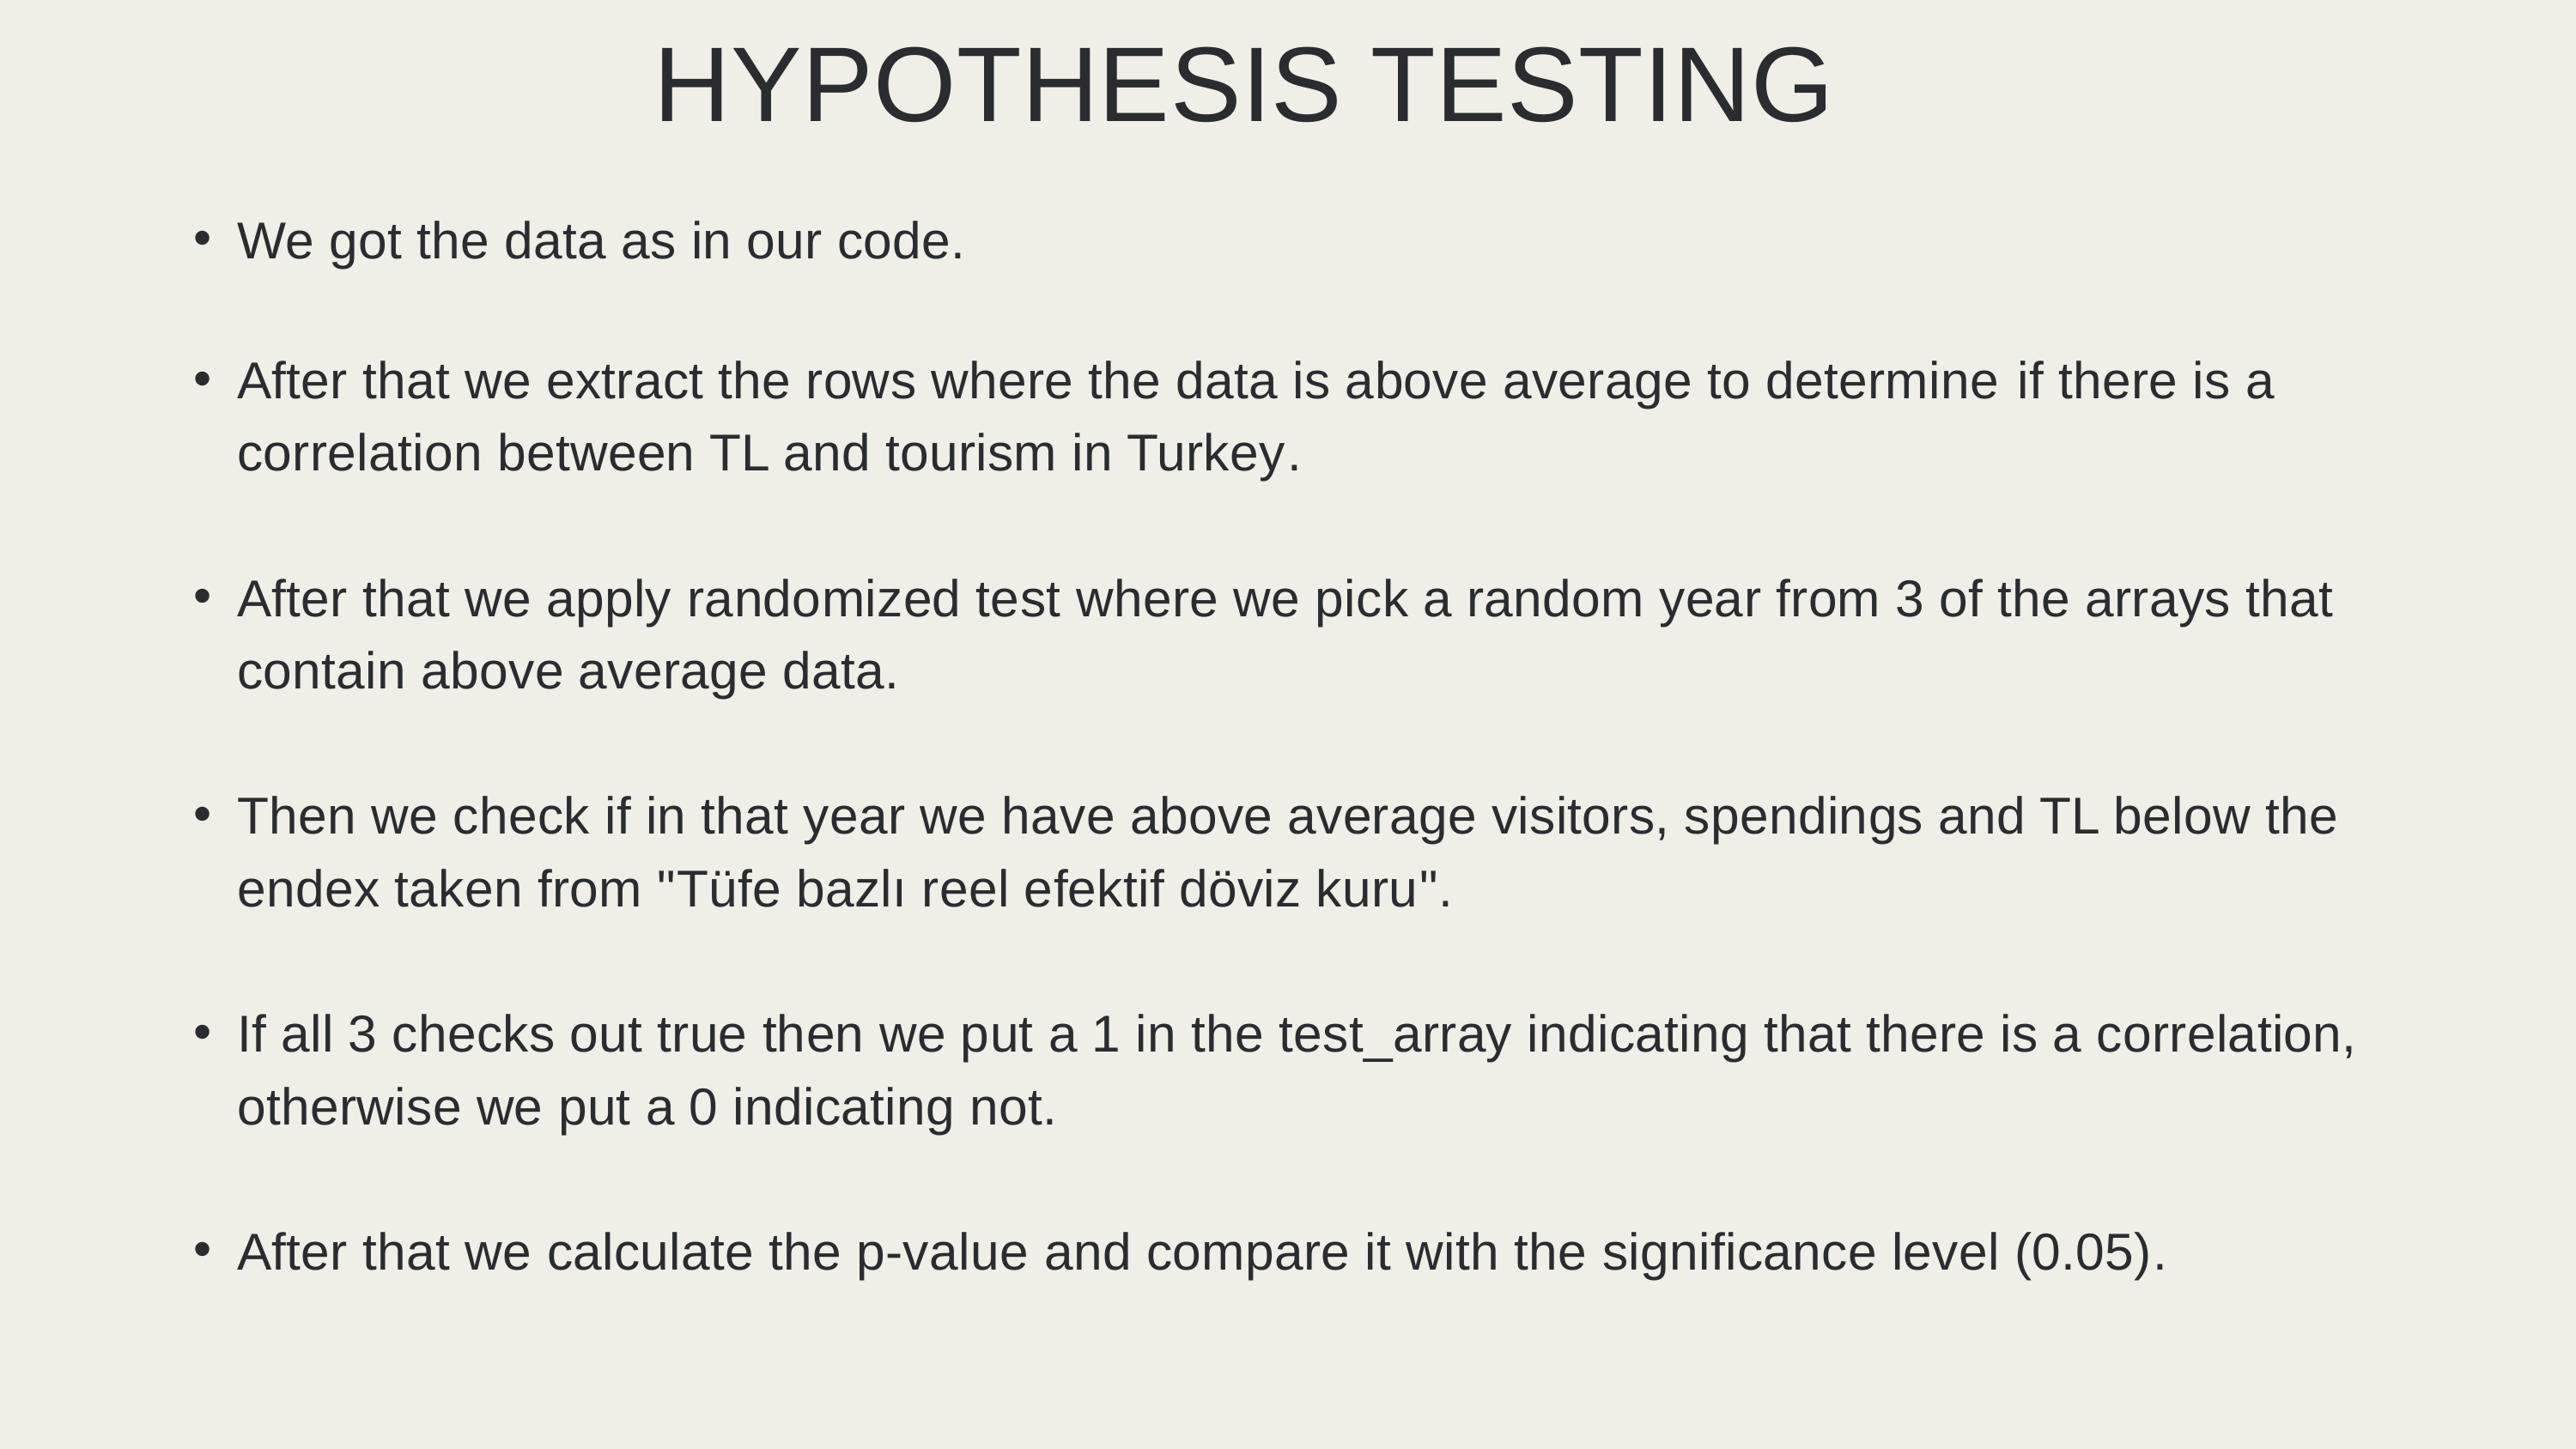

HYPOTHESIS TESTING
We got the data as in our code.

After that we extract the rows where the data is above average to determine if there is a correlation between TL and tourism in Turkey.

After that we apply randomized test where we pick a random year from 3 of the arrays that contain above average data.

Then we check if in that year we have above average visitors, spendings and TL below the endex taken from "Tüfe bazlı reel efektif döviz kuru".

If all 3 checks out true then we put a 1 in the test_array indicating that there is a correlation, otherwise we put a 0 indicating not.

After that we calculate the p-value and compare it with the significance level (0.05).